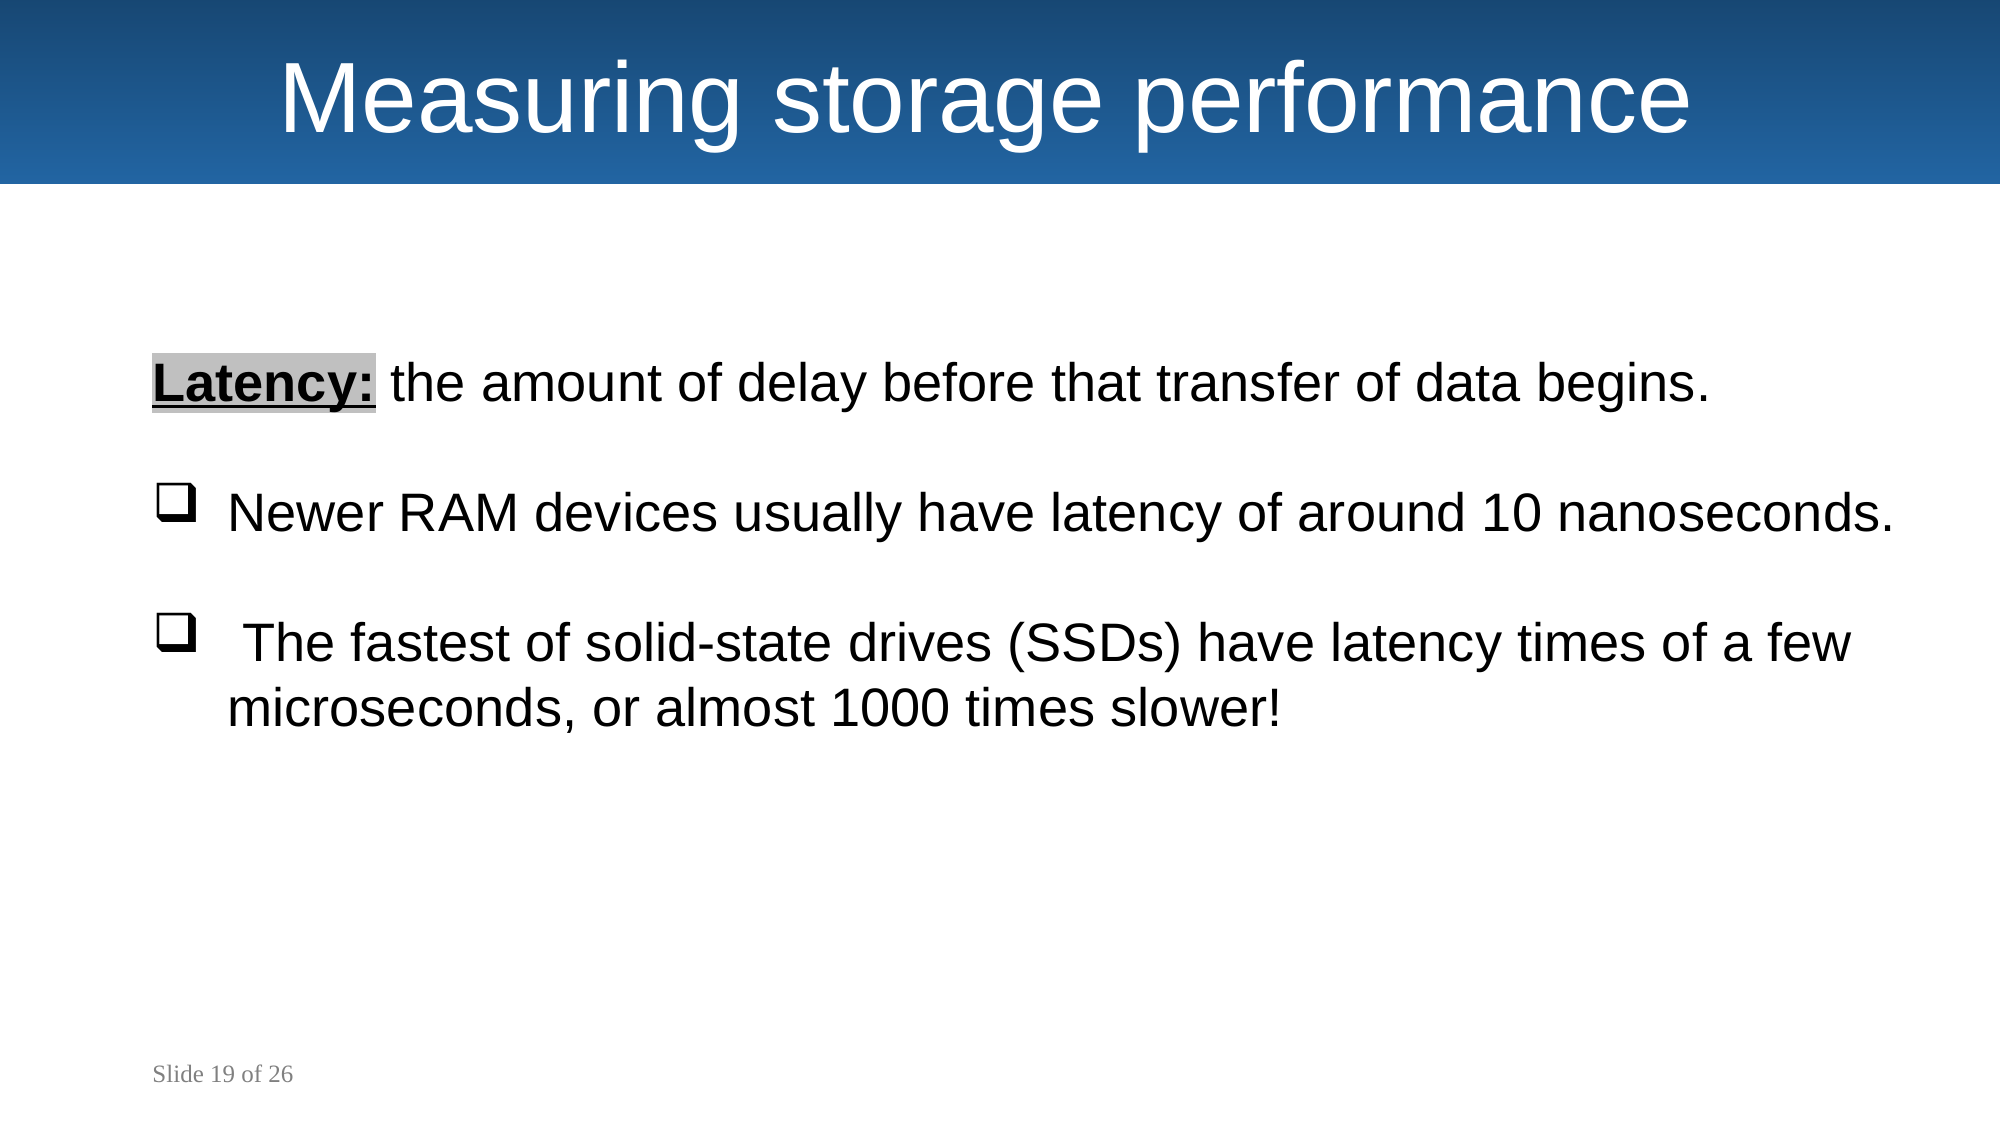

Measuring storage performance
Latency: the amount of delay before that transfer of data begins.

Newer RAM devices usually have latency of around 10 nanoseconds.

 The fastest of solid-state drives (SSDs) have latency times of a few microseconds, or almost 1000 times slower!

Slide 19 of 26